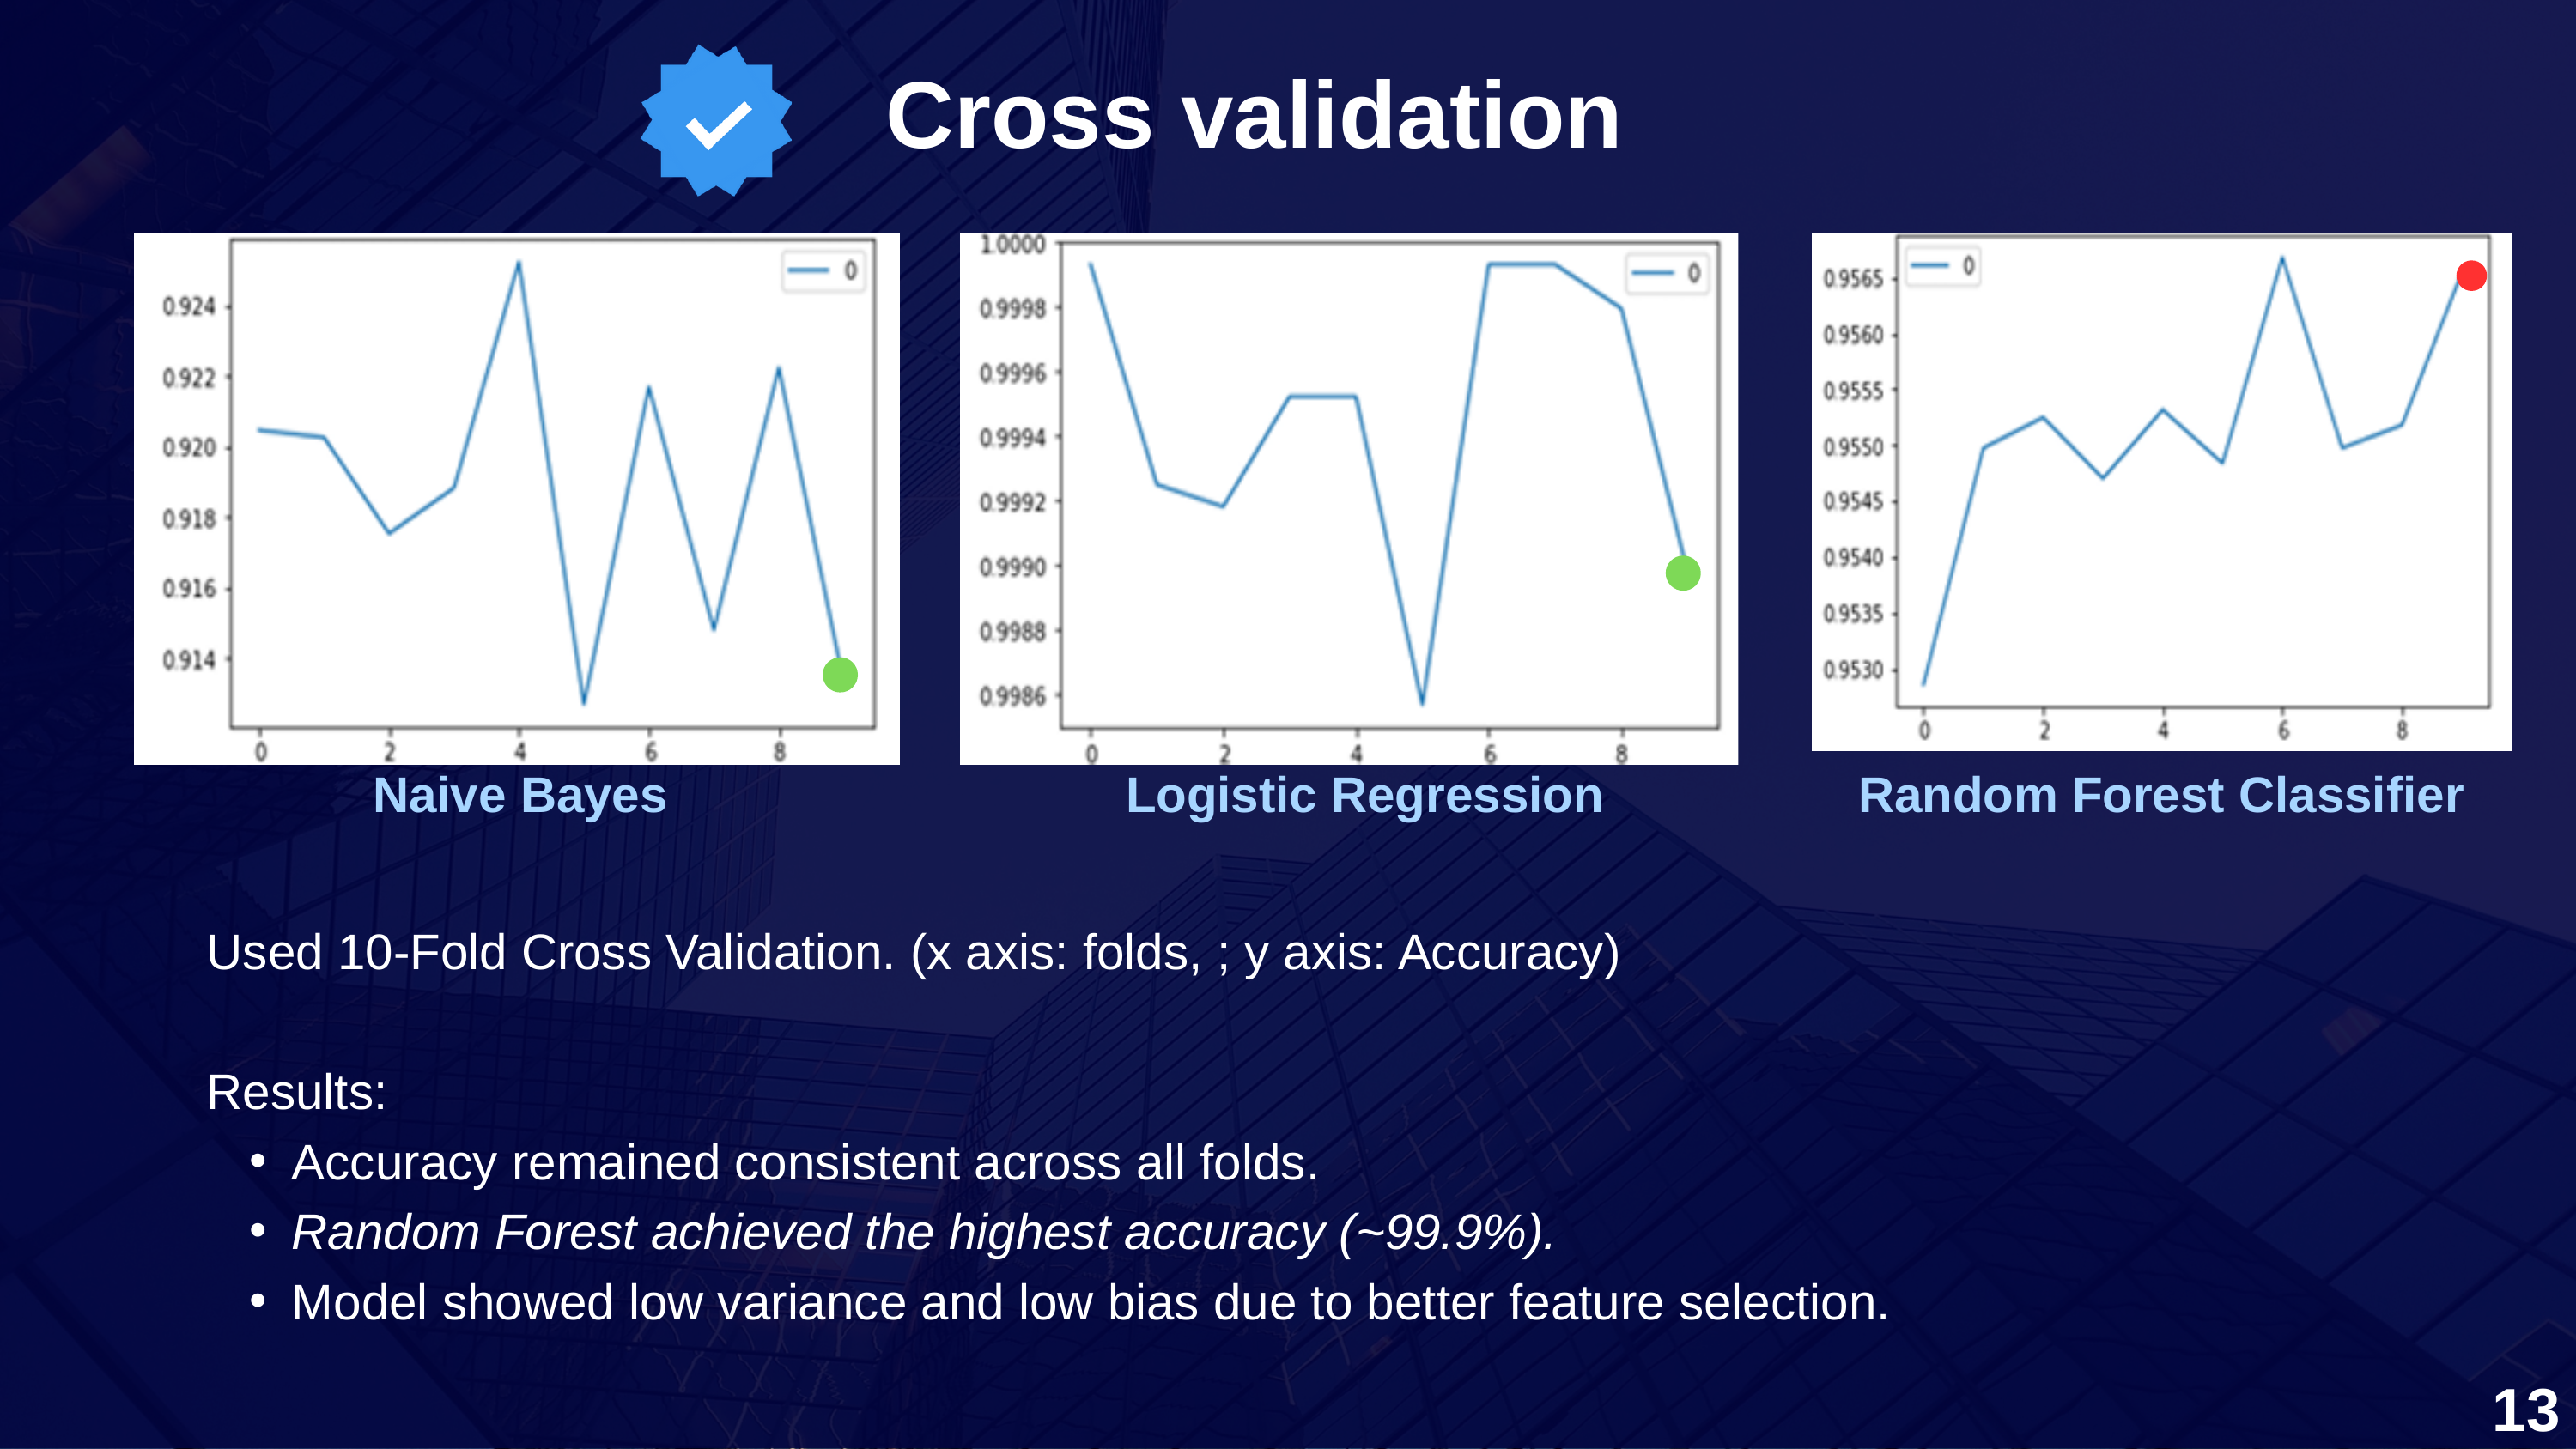

(x axis: folds, ; y axis: Accuracy)

 Cross validation

Naive Bayes
 Logistic Regression
Random Forest Classifier
Used 10-Fold Cross Validation. (x axis: folds, ; y axis: Accuracy)

Results:
Accuracy remained consistent across all folds.
Random Forest achieved the highest accuracy (~99.9%).
Model showed low variance and low bias due to better feature selection.

13